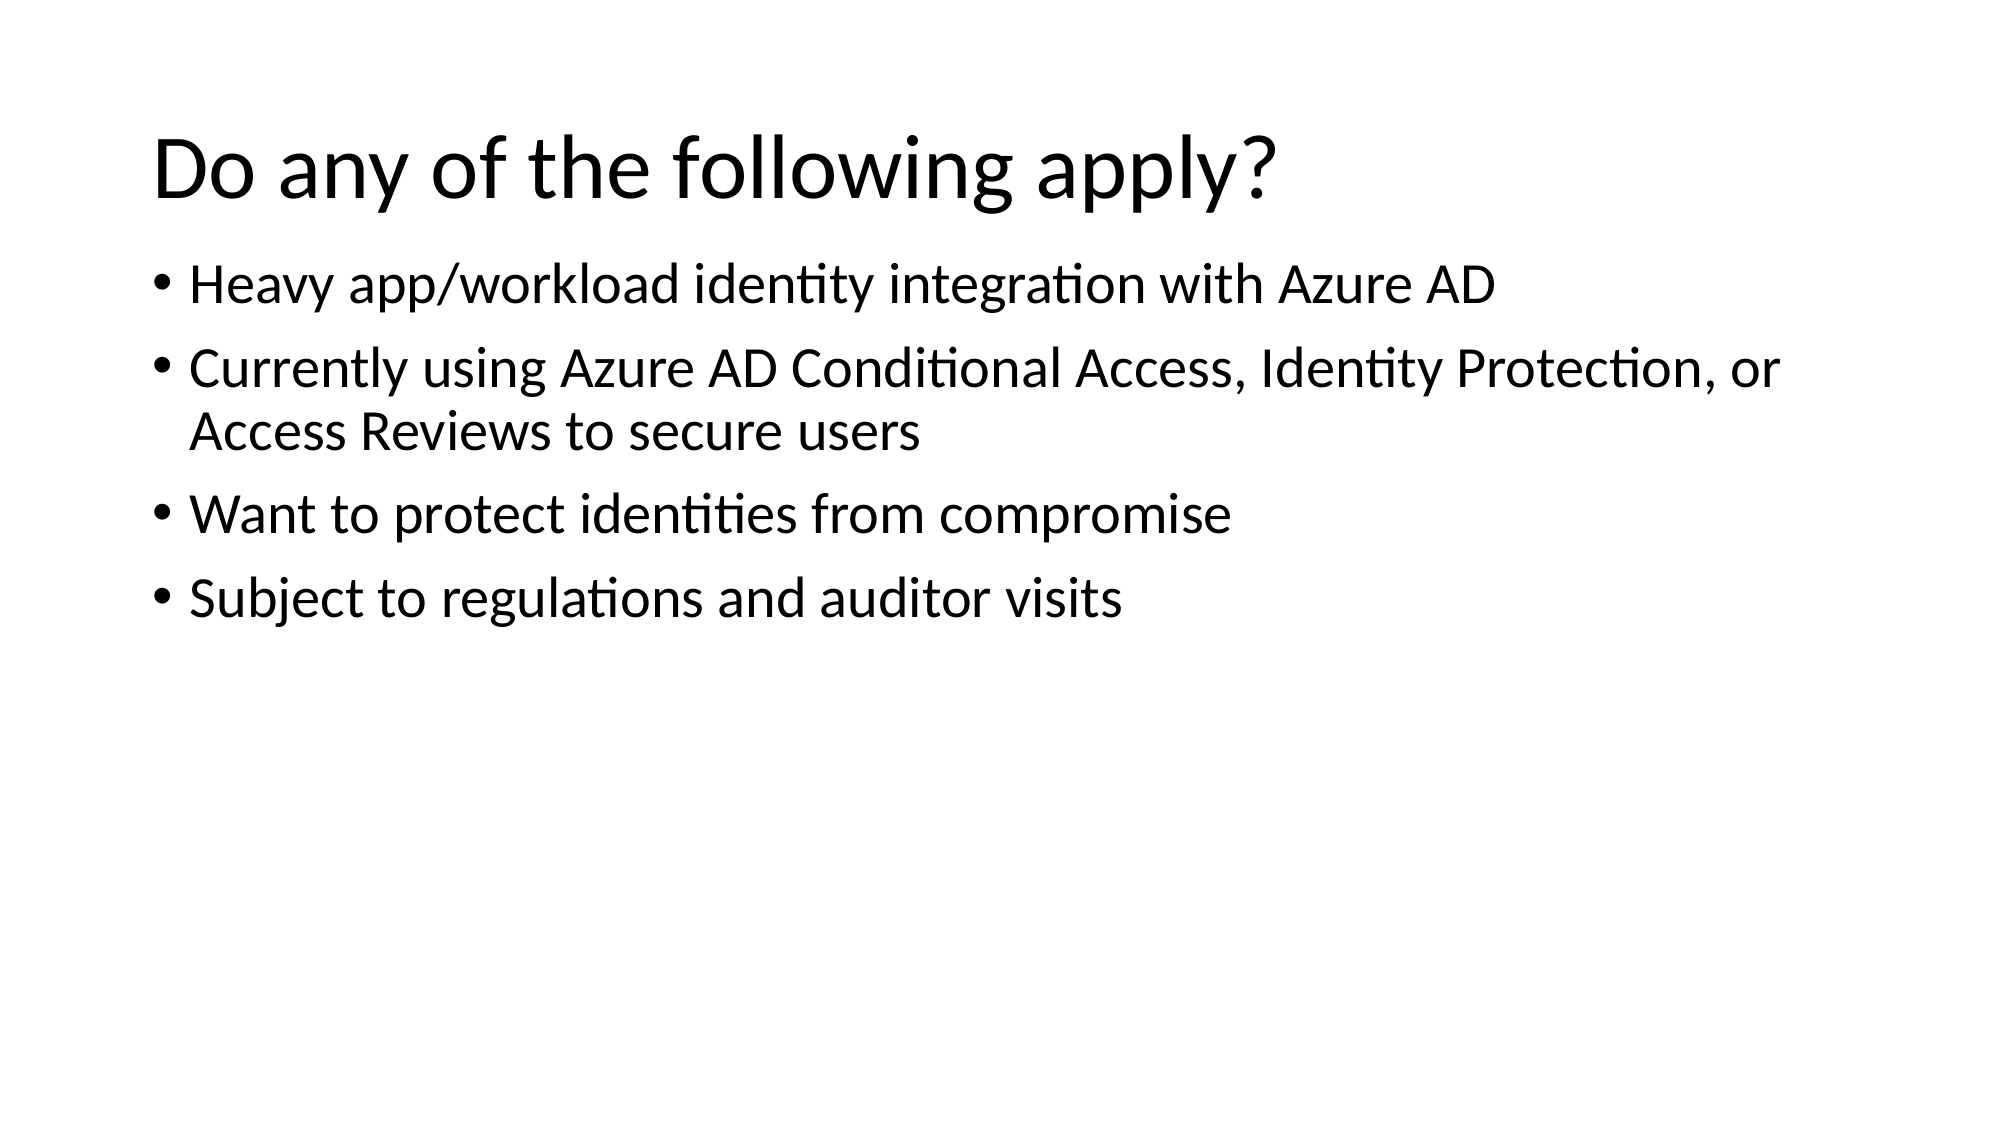

# Do any of the following apply?
Heavy app/workload identity integration with Azure AD
Currently using Azure AD Conditional Access, Identity Protection, or Access Reviews to secure users
Want to protect identities from compromise
Subject to regulations and auditor visits